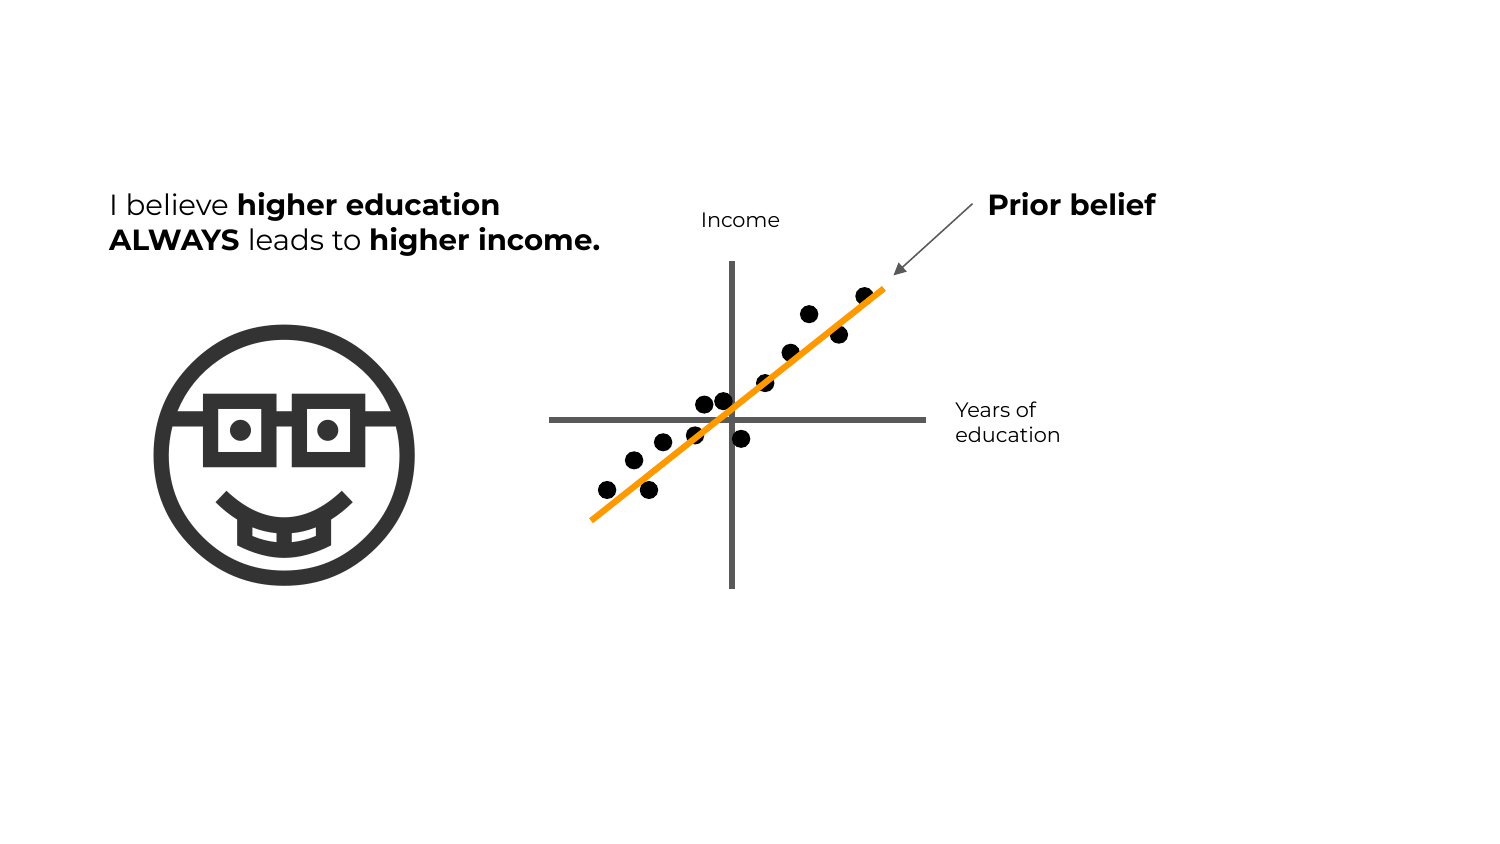

I believe higher education ALWAYS leads to higher income.
Prior belief
Income

Years of education

🤓